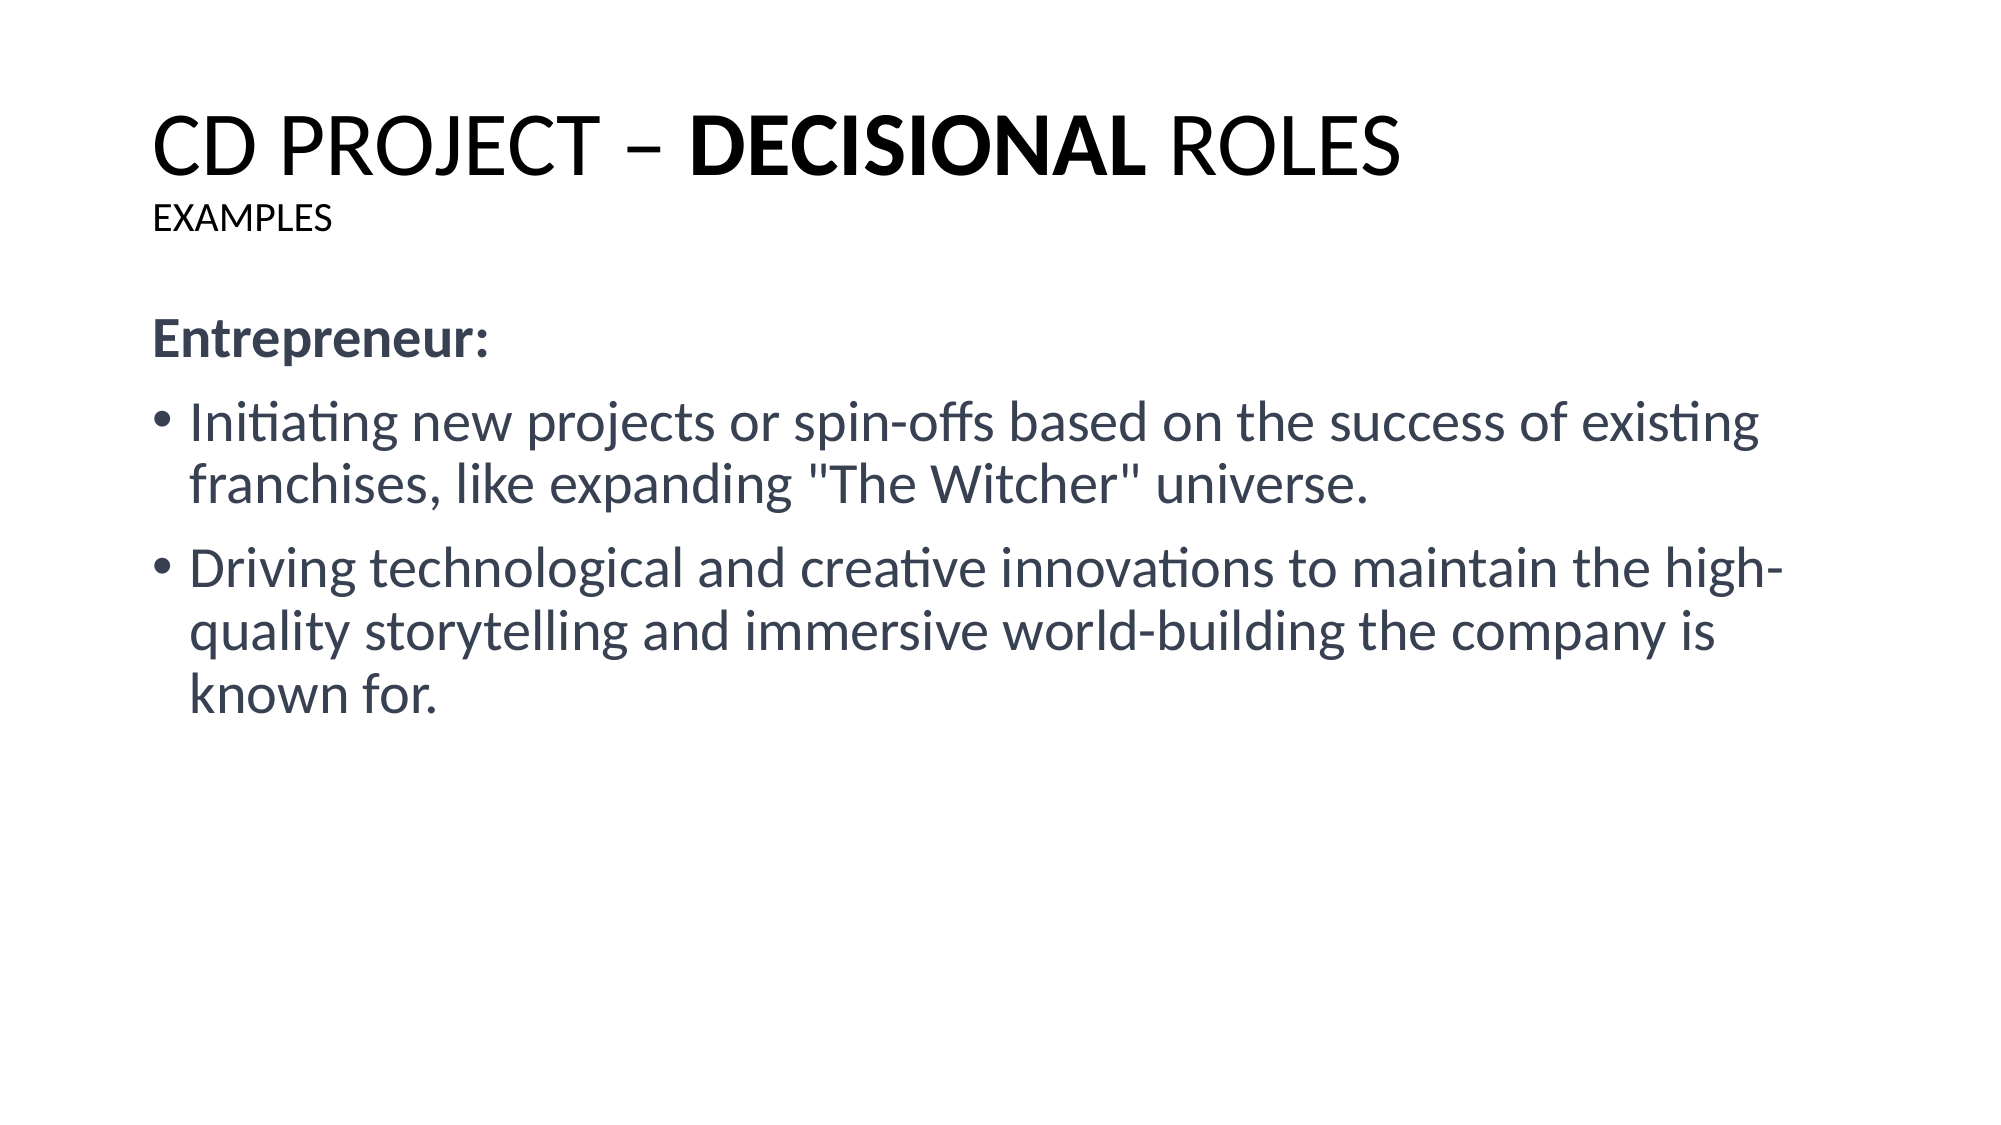

# CD PROJECT – DECISIONAL ROLES EXAMPLES
Entrepreneur:
Initiating new projects or spin-offs based on the success of existing franchises, like expanding "The Witcher" universe.
Driving technological and creative innovations to maintain the high-quality storytelling and immersive world-building the company is known for.